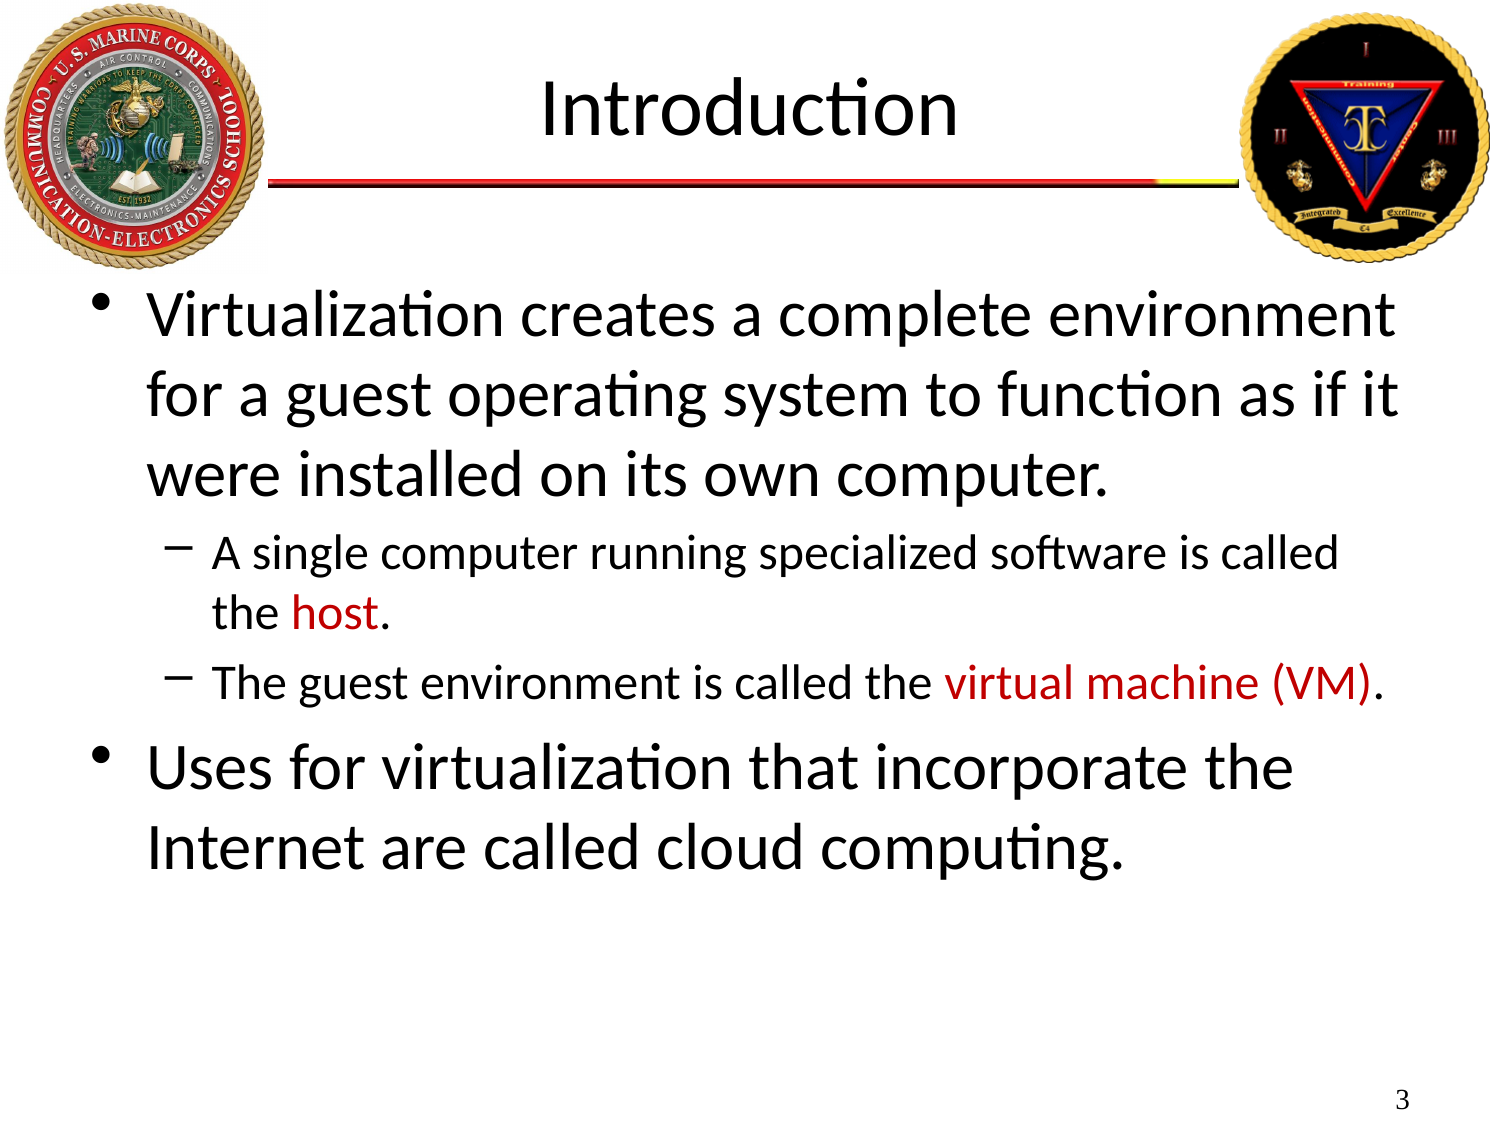

# Introduction
Virtualization creates a complete environment for a guest operating system to function as if it were installed on its own computer.
A single computer running specialized software is called the host.
The guest environment is called the virtual machine (VM).
Uses for virtualization that incorporate the Internet are called cloud computing.